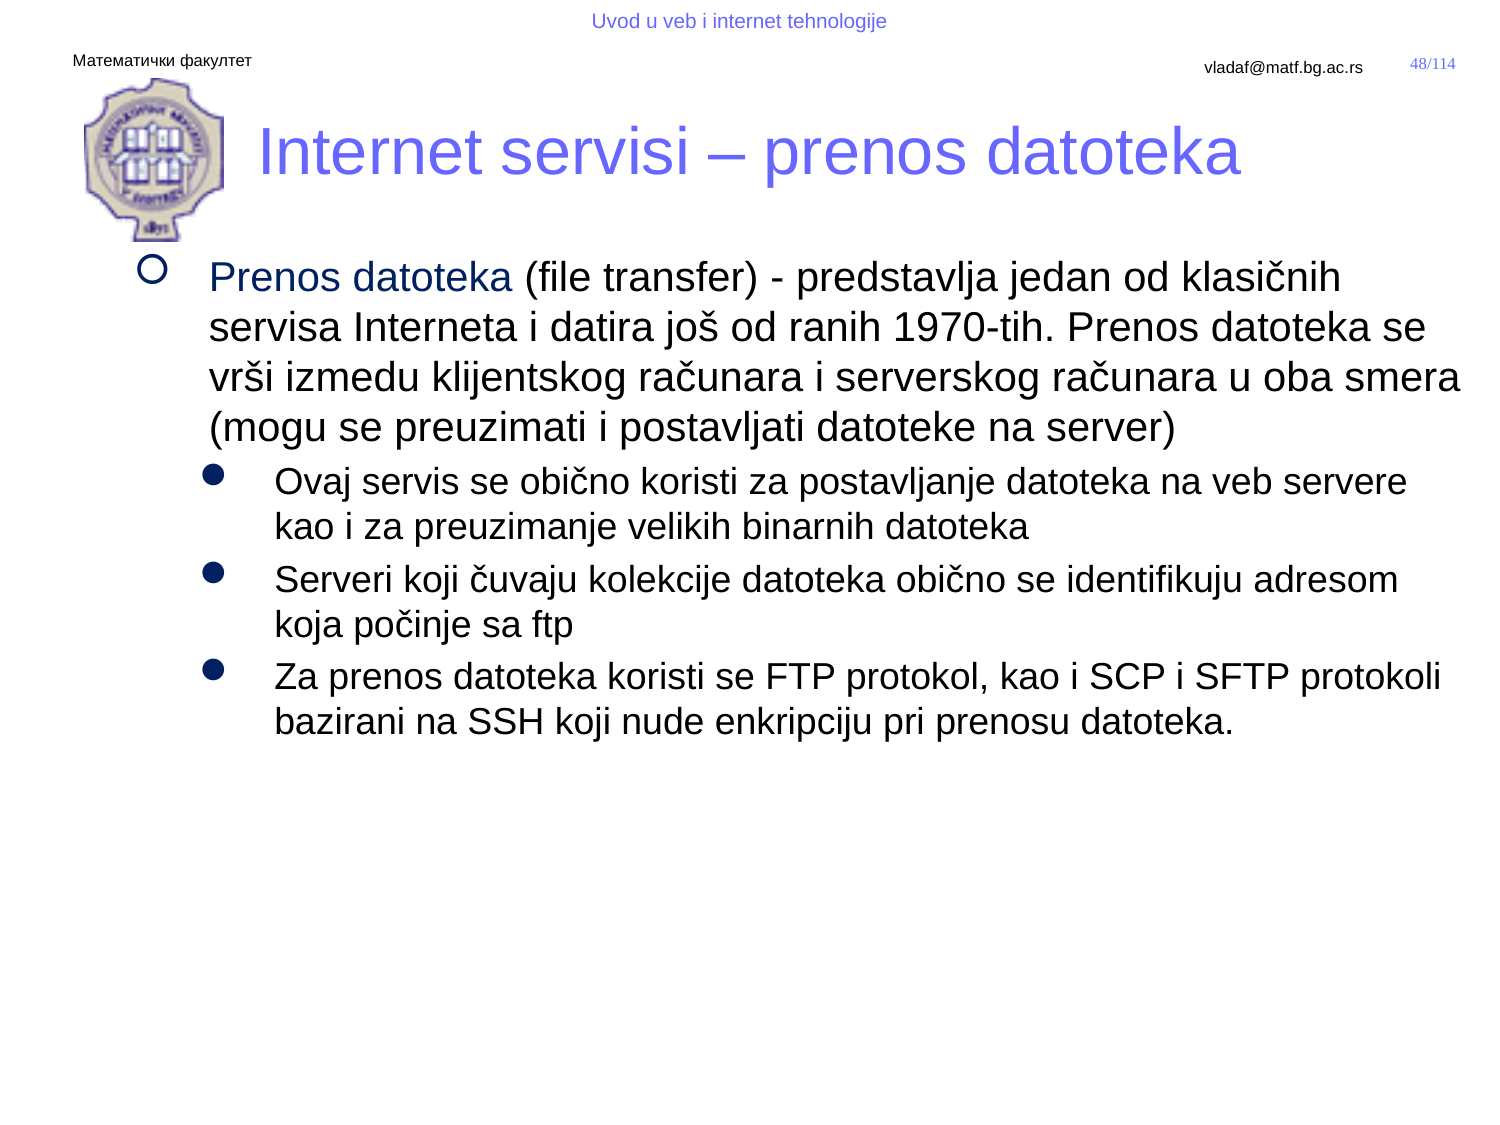

# Internet servisi – prenos datoteka
Prenos datoteka (file transfer) - predstavlja jedan od klasičnih servisa Interneta i datira još od ranih 1970-tih. Prenos datoteka se vrši izmedu klijentskog računara i serverskog računara u oba smera (mogu se preuzimati i postavljati datoteke na server)
Ovaj servis se obično koristi za postavljanje datoteka na veb servere kao i za preuzimanje velikih binarnih datoteka
Serveri koji čuvaju kolekcije datoteka obično se identifikuju adresom koja počinje sa ftp
Za prenos datoteka koristi se FTP protokol, kao i SCP i SFTP protokoli bazirani na SSH koji nude enkripciju pri prenosu datoteka.